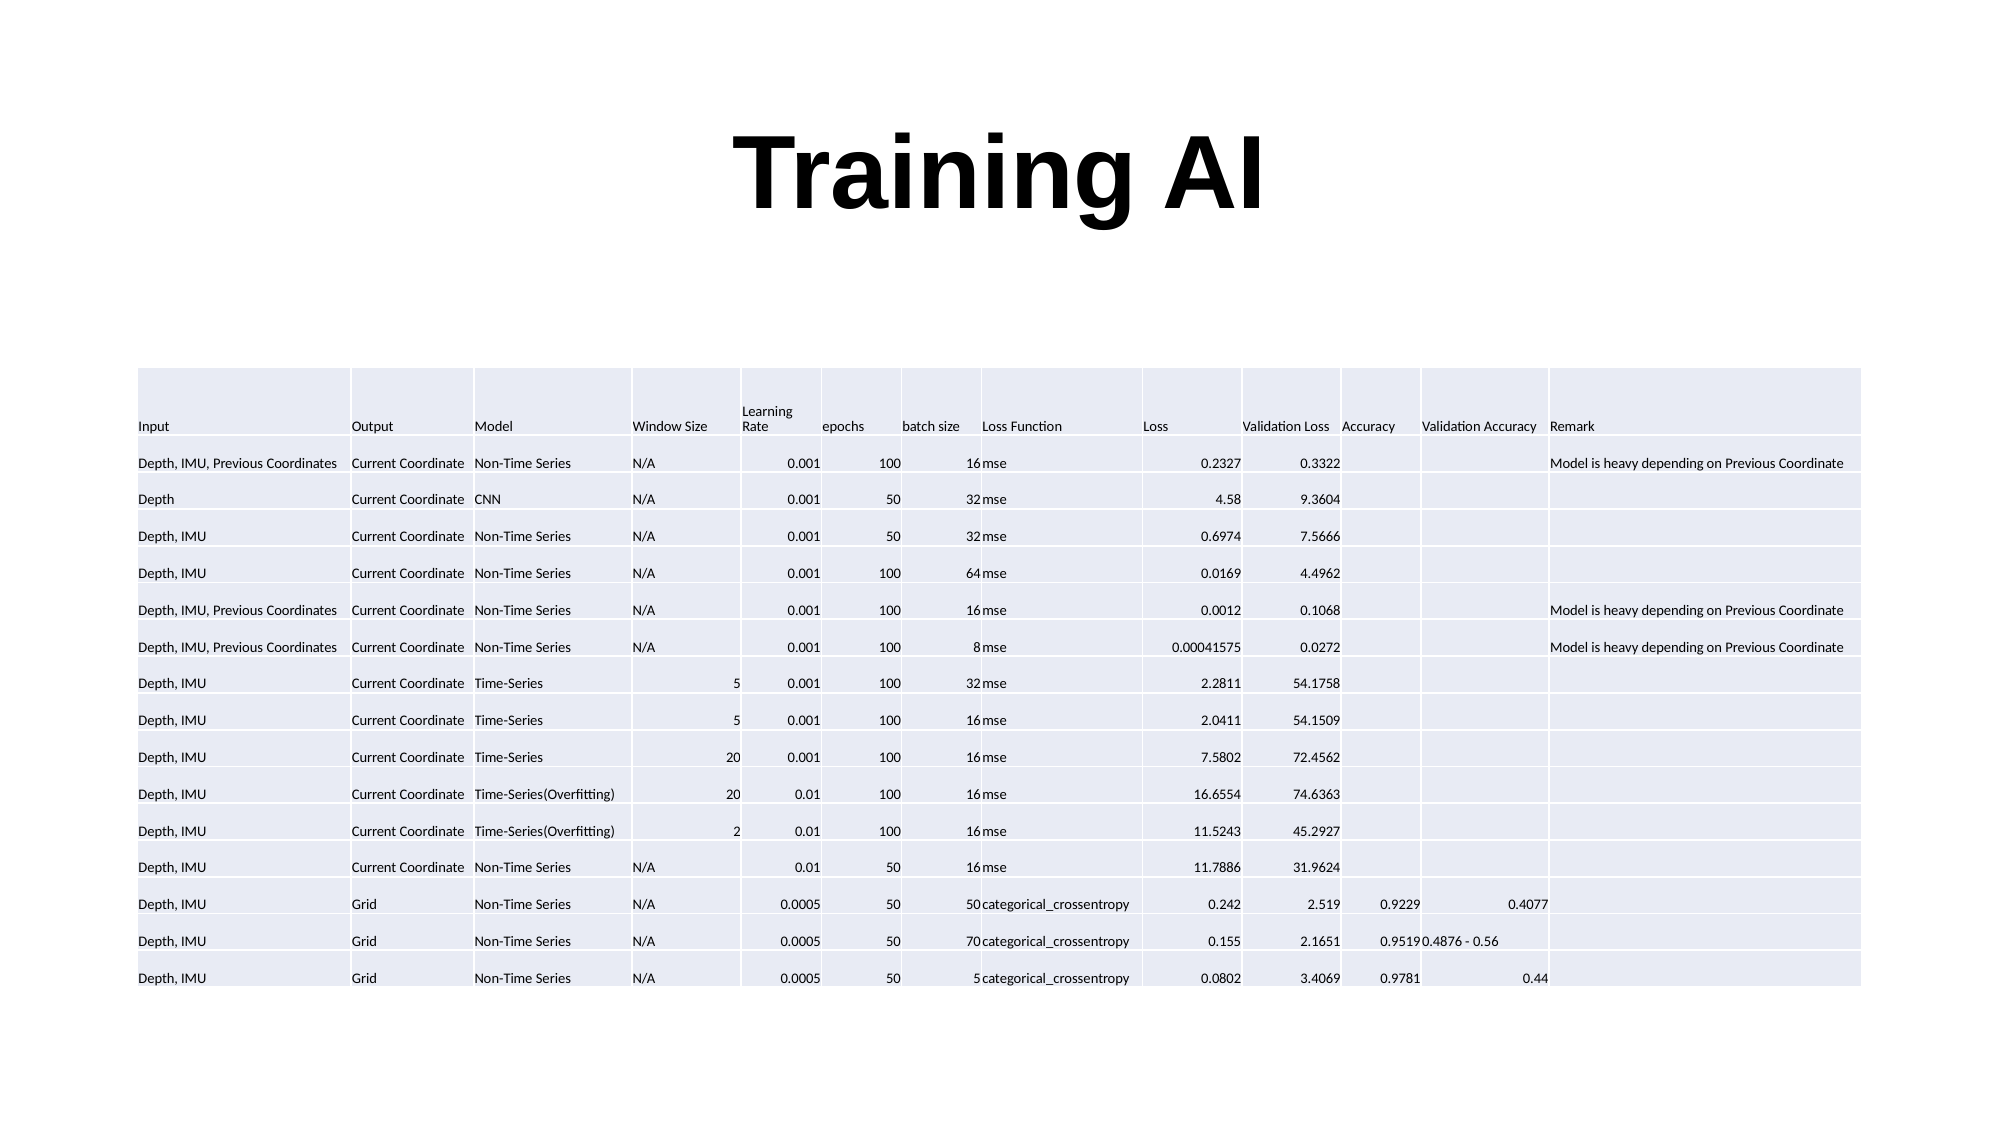

Training AI
| Input | Output | Model | Window Size | Learning Rate | epochs | batch size | Loss Function | Loss | Validation Loss | Accuracy | Validation Accuracy | Remark |
| --- | --- | --- | --- | --- | --- | --- | --- | --- | --- | --- | --- | --- |
| Depth, IMU, Previous Coordinates | Current Coordinate | Non-Time Series | N/A | 0.001 | 100 | 16 | mse | 0.2327 | 0.3322 |  |  | Model is heavy depending on Previous Coordinate |
| Depth | Current Coordinate | CNN | N/A | 0.001 | 50 | 32 | mse | 4.58 | 9.3604 |  |  |  |
| Depth, IMU | Current Coordinate | Non-Time Series | N/A | 0.001 | 50 | 32 | mse | 0.6974 | 7.5666 |  |  |  |
| Depth, IMU | Current Coordinate | Non-Time Series | N/A | 0.001 | 100 | 64 | mse | 0.0169 | 4.4962 |  |  |  |
| Depth, IMU, Previous Coordinates | Current Coordinate | Non-Time Series | N/A | 0.001 | 100 | 16 | mse | 0.0012 | 0.1068 |  |  | Model is heavy depending on Previous Coordinate |
| Depth, IMU, Previous Coordinates | Current Coordinate | Non-Time Series | N/A | 0.001 | 100 | 8 | mse | 0.00041575 | 0.0272 |  |  | Model is heavy depending on Previous Coordinate |
| Depth, IMU | Current Coordinate | Time-Series | 5 | 0.001 | 100 | 32 | mse | 2.2811 | 54.1758 |  |  |  |
| Depth, IMU | Current Coordinate | Time-Series | 5 | 0.001 | 100 | 16 | mse | 2.0411 | 54.1509 |  |  |  |
| Depth, IMU | Current Coordinate | Time-Series | 20 | 0.001 | 100 | 16 | mse | 7.5802 | 72.4562 |  |  |  |
| Depth, IMU | Current Coordinate | Time-Series(Overfitting) | 20 | 0.01 | 100 | 16 | mse | 16.6554 | 74.6363 |  |  |  |
| Depth, IMU | Current Coordinate | Time-Series(Overfitting) | 2 | 0.01 | 100 | 16 | mse | 11.5243 | 45.2927 |  |  |  |
| Depth, IMU | Current Coordinate | Non-Time Series | N/A | 0.01 | 50 | 16 | mse | 11.7886 | 31.9624 |  |  |  |
| Depth, IMU | Grid | Non-Time Series | N/A | 0.0005 | 50 | 50 | categorical\_crossentropy | 0.242 | 2.519 | 0.9229 | 0.4077 |  |
| Depth, IMU | Grid | Non-Time Series | N/A | 0.0005 | 50 | 70 | categorical\_crossentropy | 0.155 | 2.1651 | 0.9519 | 0.4876 - 0.56 |  |
| Depth, IMU | Grid | Non-Time Series | N/A | 0.0005 | 50 | 5 | categorical\_crossentropy | 0.0802 | 3.4069 | 0.9781 | 0.44 |  |